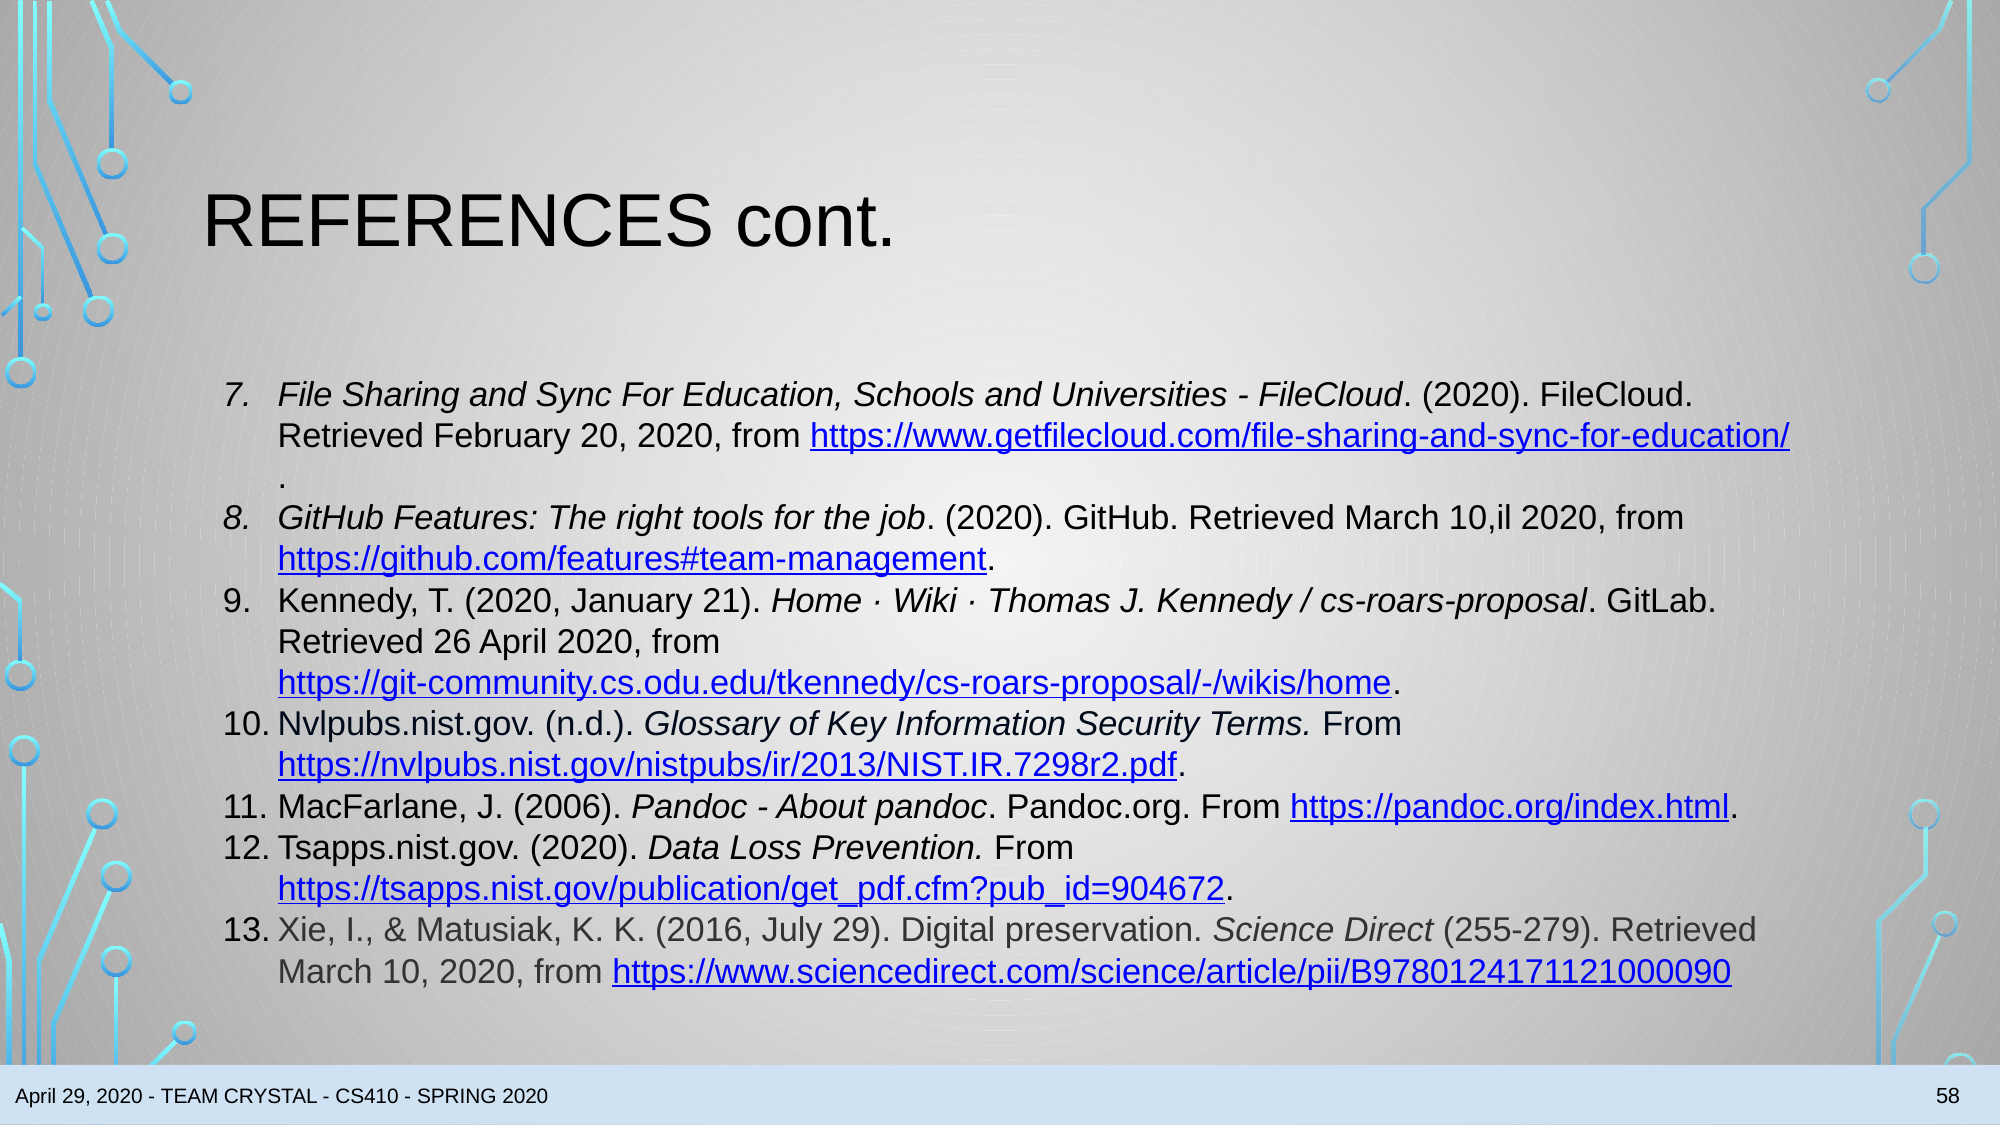

REFERENCES cont.
File Sharing and Sync For Education, Schools and Universities - FileCloud. (2020). FileCloud. Retrieved February 20, 2020, from https://www.getfilecloud.com/file-sharing-and-sync-for-education/.
GitHub Features: The right tools for the job. (2020). GitHub. Retrieved March 10,il 2020, from https://github.com/features#team-management.
Kennedy, T. (2020, January 21). Home · Wiki · Thomas J. Kennedy / cs-roars-proposal. GitLab. Retrieved 26 April 2020, from https://git-community.cs.odu.edu/tkennedy/cs-roars-proposal/-/wikis/home.
Nvlpubs.nist.gov. (n.d.). Glossary of Key Information Security Terms. From https://nvlpubs.nist.gov/nistpubs/ir/2013/NIST.IR.7298r2.pdf.
MacFarlane, J. (2006). Pandoc - About pandoc. Pandoc.org. From https://pandoc.org/index.html.
Tsapps.nist.gov. (2020). Data Loss Prevention. From https://tsapps.nist.gov/publication/get_pdf.cfm?pub_id=904672.
Xie, I., & Matusiak, K. K. (2016, July 29). Digital preservation. Science Direct (255-279). Retrieved March 10, 2020, from https://www.sciencedirect.com/science/article/pii/B9780124171121000090
58